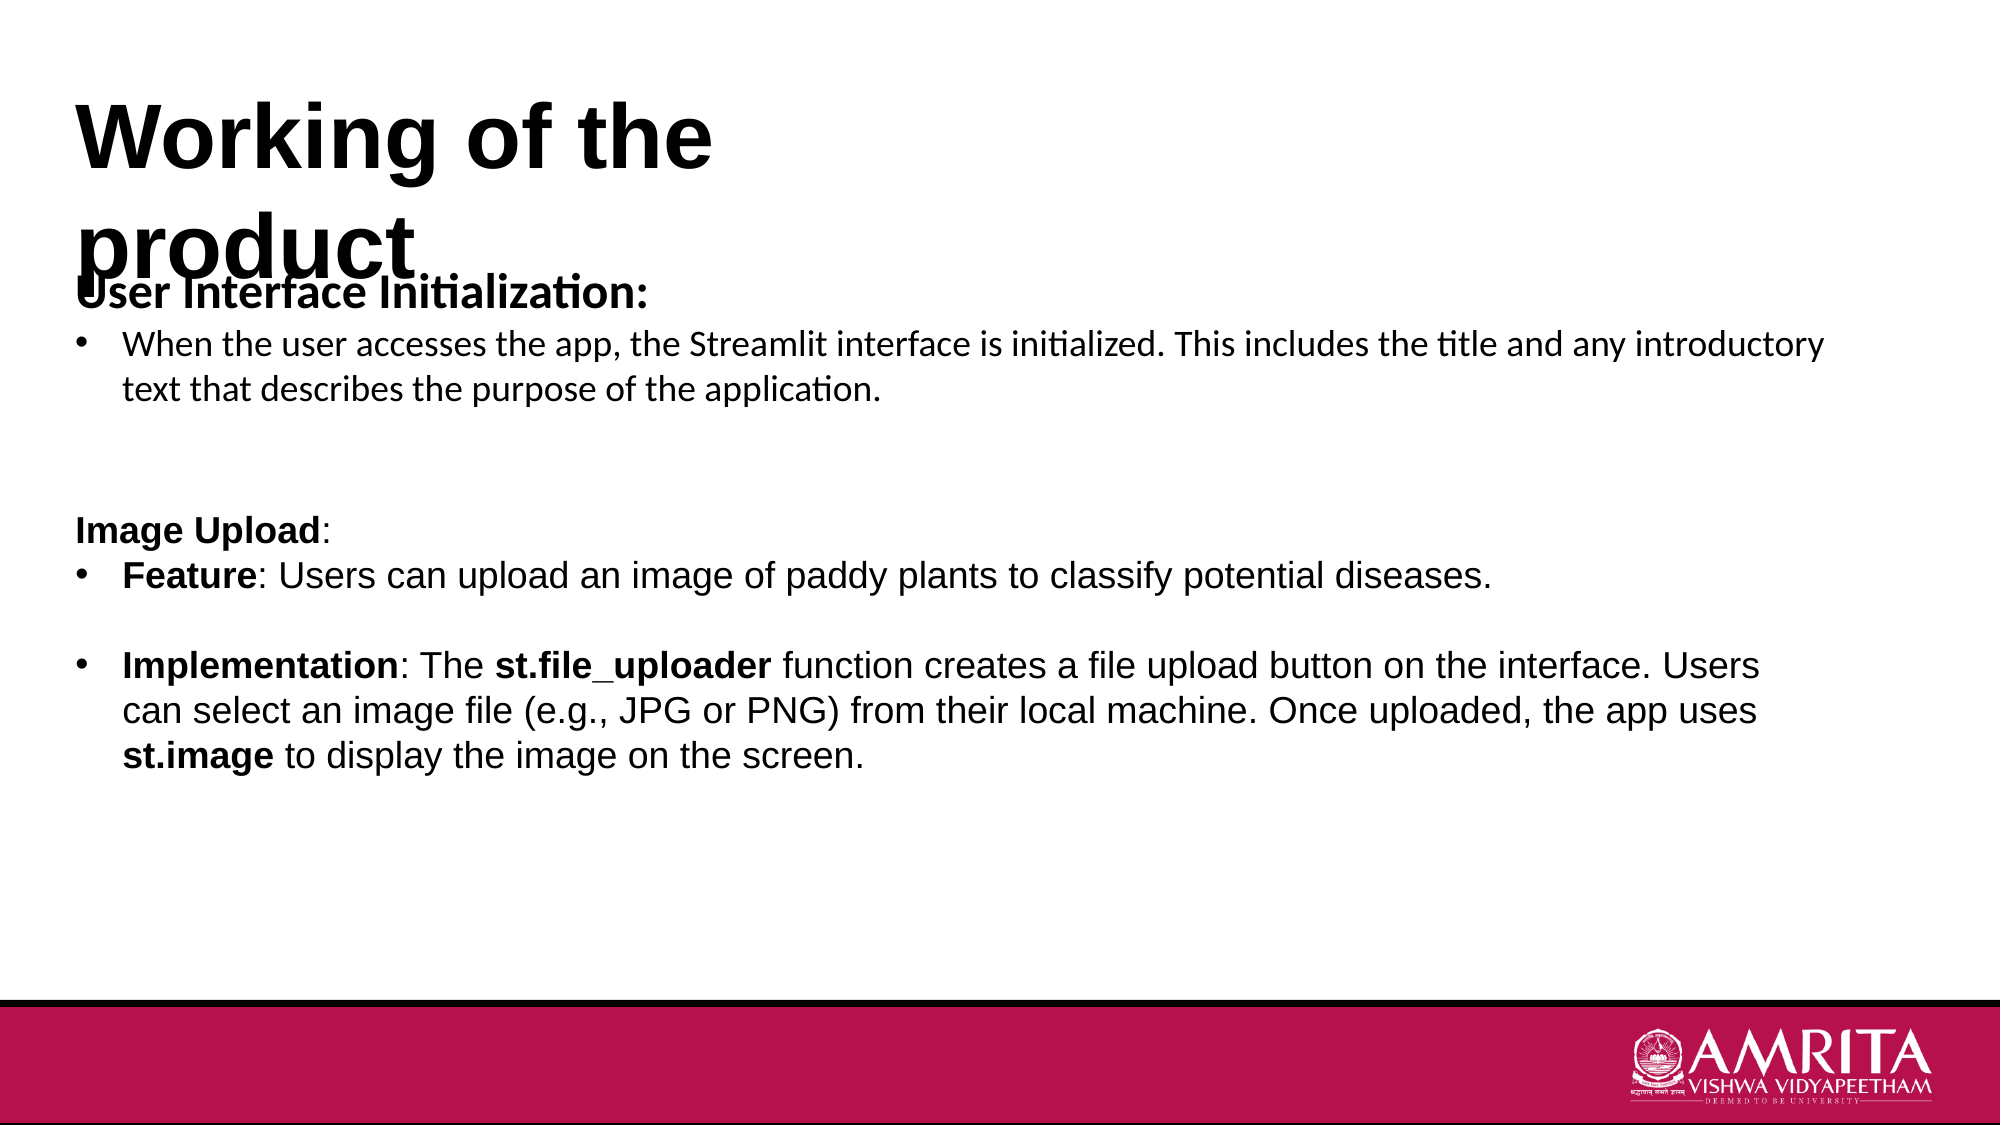

Working of the product
User Interface Initialization:
When the user accesses the app, the Streamlit interface is initialized. This includes the title and any introductory text that describes the purpose of the application.
Image Upload:
Feature: Users can upload an image of paddy plants to classify potential diseases.

Implementation: The st.file_uploader function creates a file upload button on the interface. Users can select an image file (e.g., JPG or PNG) from their local machine. Once uploaded, the app uses st.image to display the image on the screen.